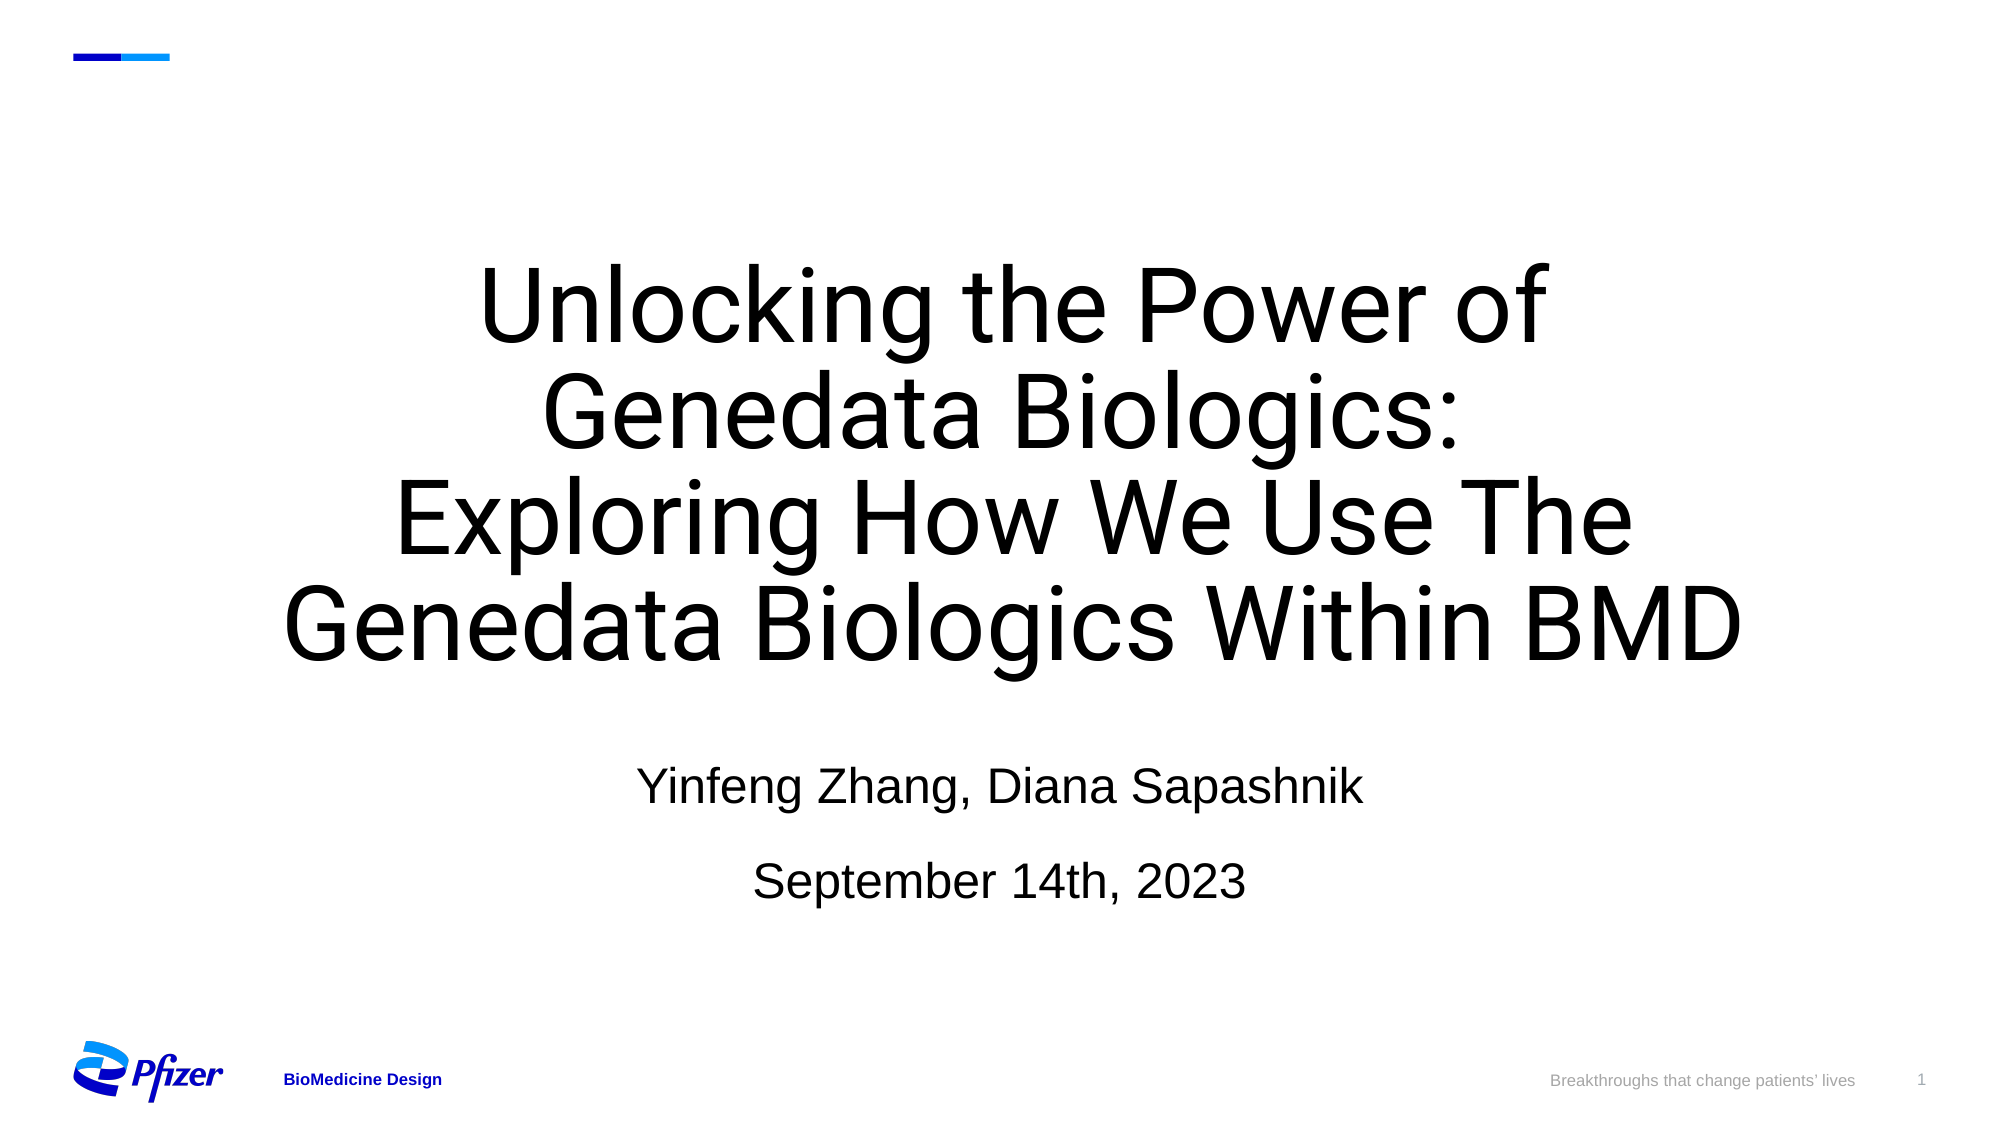

# Unlocking the Power of Genedata Biologics: Exploring How We Use The Genedata Biologics Within BMD
Yinfeng Zhang, Diana Sapashnik
September 14th, 2023